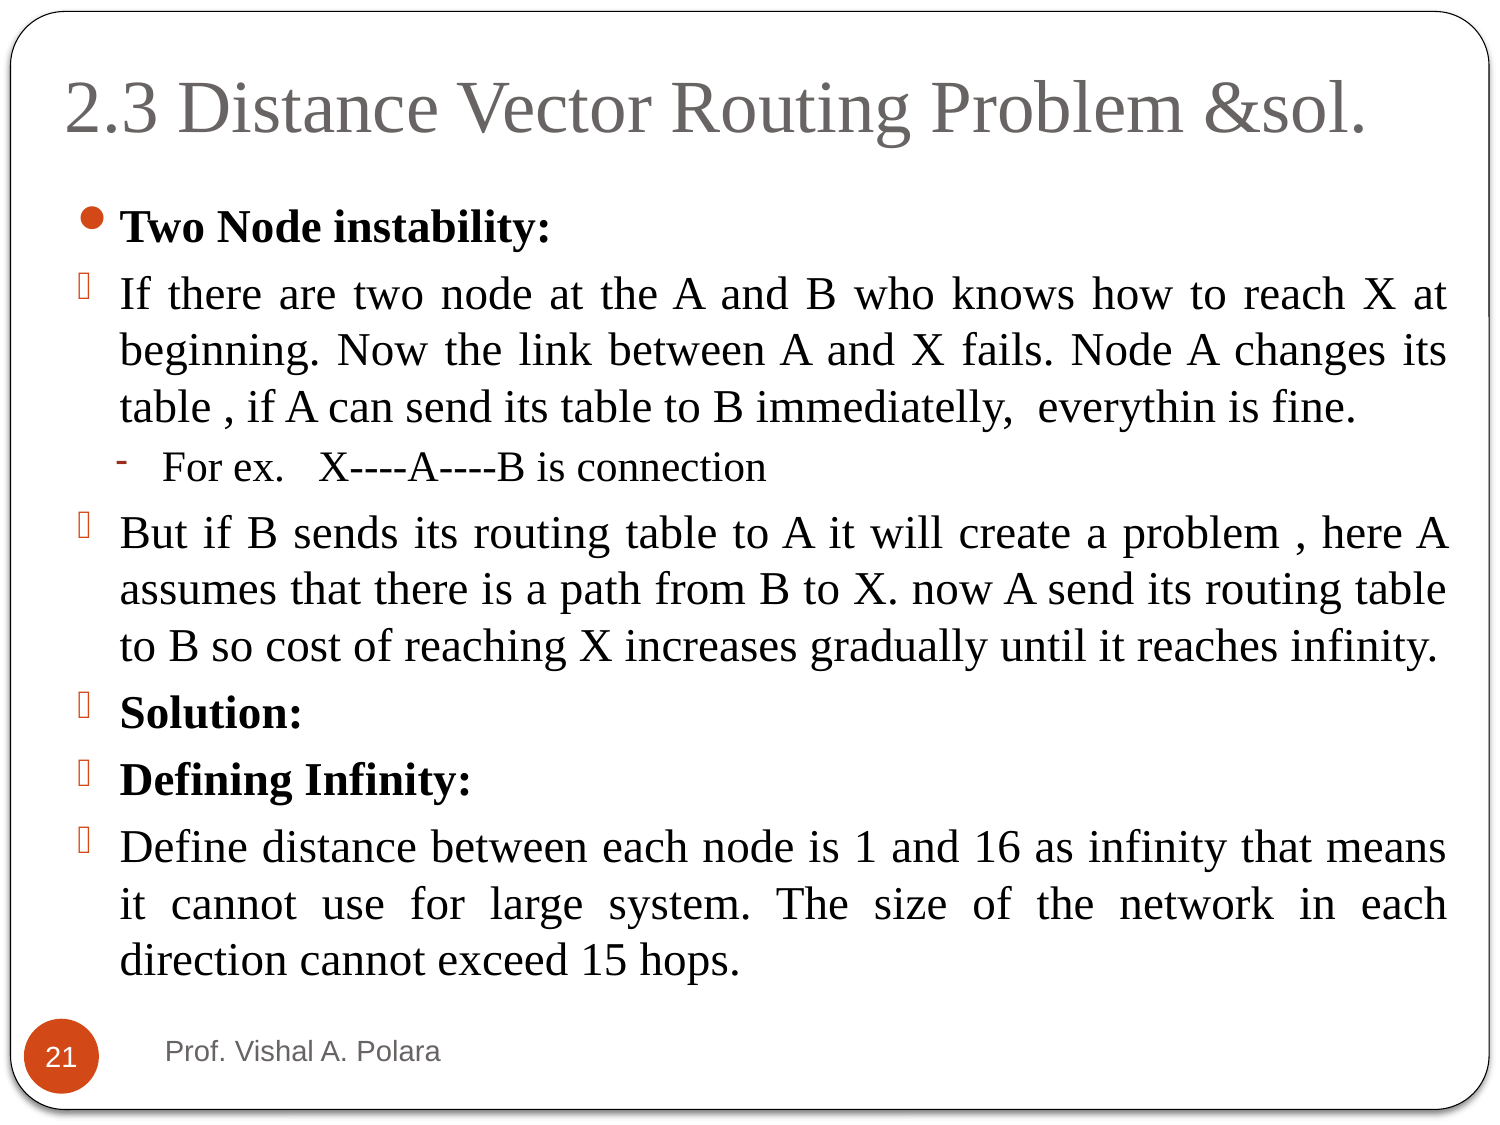

# 2.3 Distance Vector Routing Problem &sol.
Two Node instability:
If there are two node at the A and B who knows how to reach X at beginning. Now the link between A and X fails. Node A changes its table , if A can send its table to B immediatelly,  everythin is fine.
For ex.   X----A----B is connection
But if B sends its routing table to A it will create a problem , here A assumes that there is a path from B to X. now A send its routing table to B so cost of reaching X increases gradually until it reaches infinity.
Solution:
Defining Infinity:
Define distance between each node is 1 and 16 as infinity that means it cannot use for large system. The size of the network in each direction cannot exceed 15 hops.

Prof. Vishal A. Polara
21